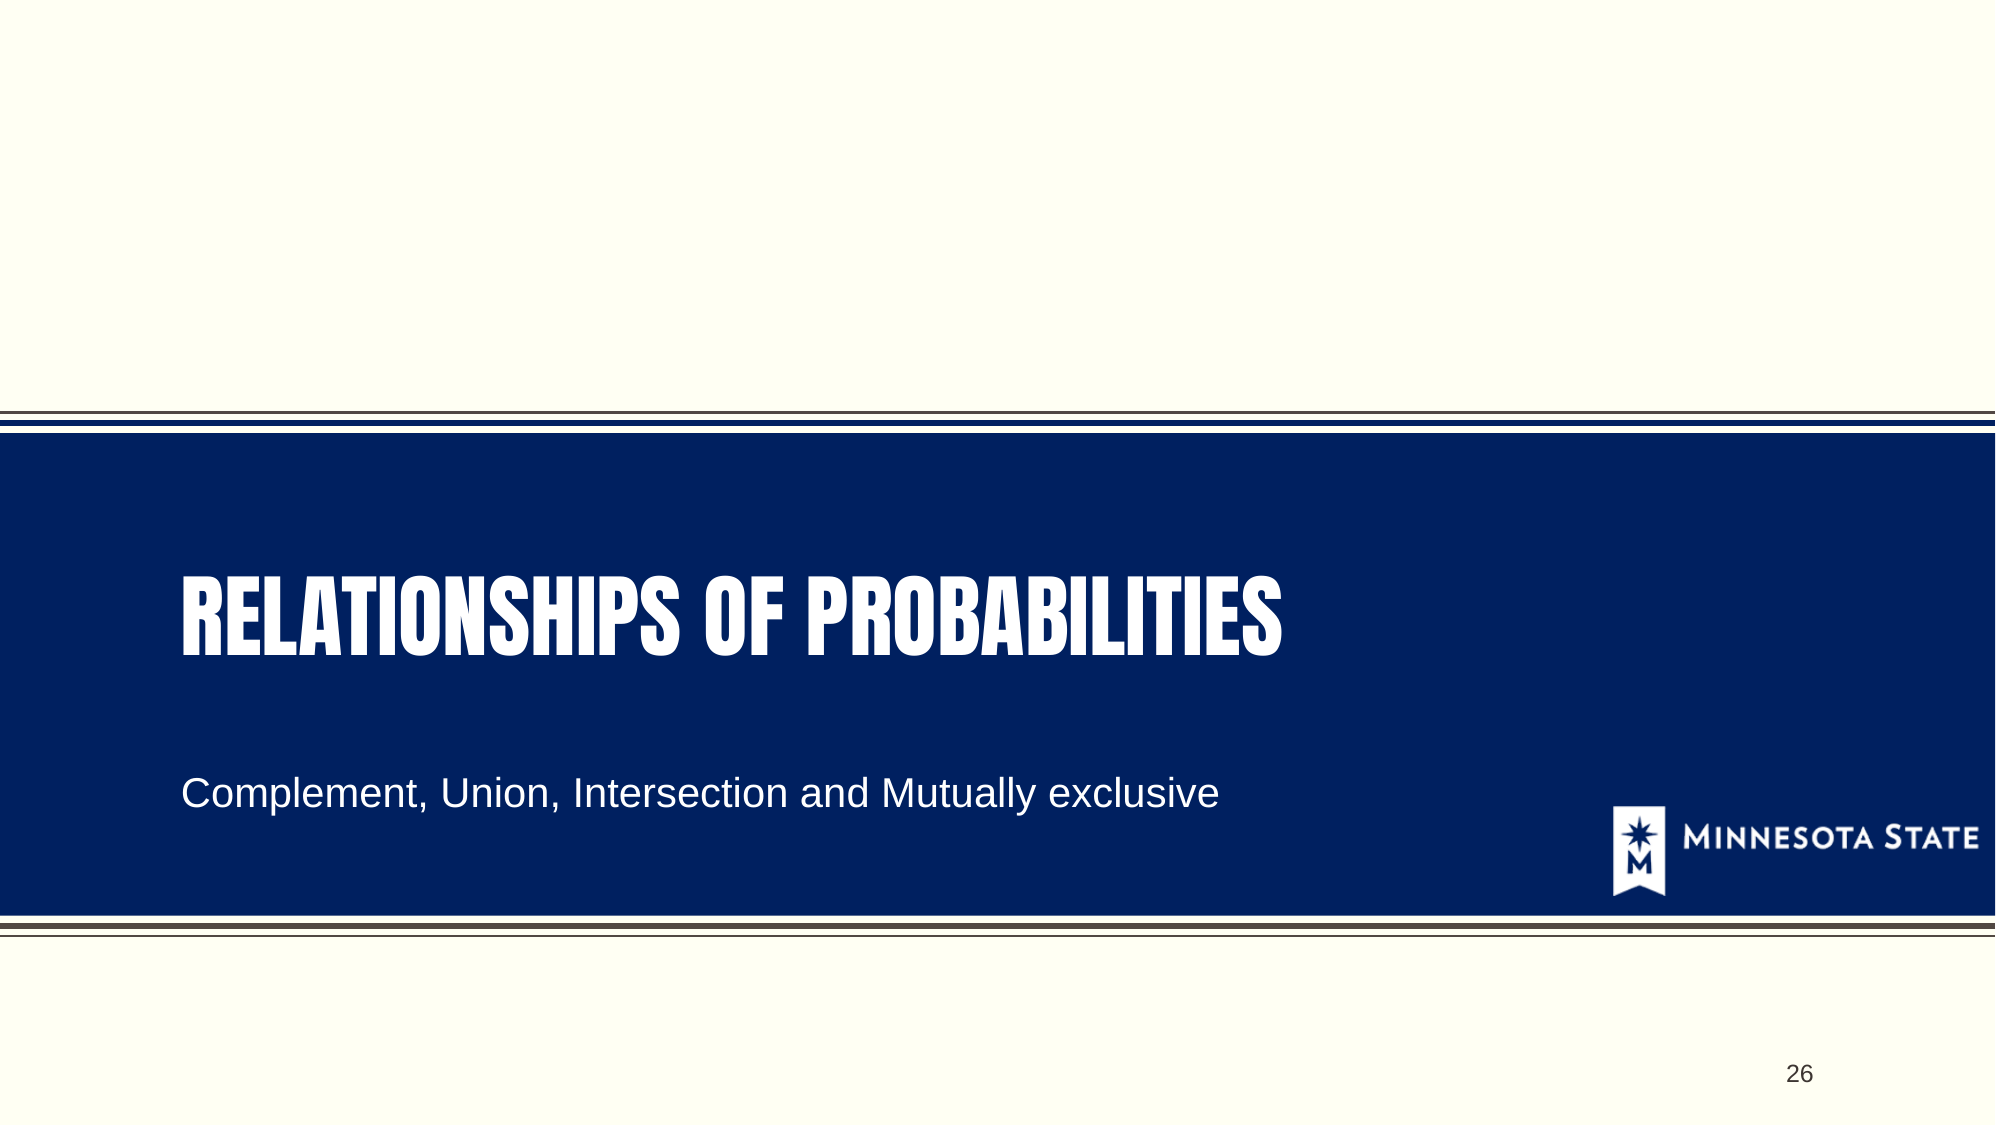

# Relationships of Probabilities
Complement, Union, Intersection and Mutually exclusive
26